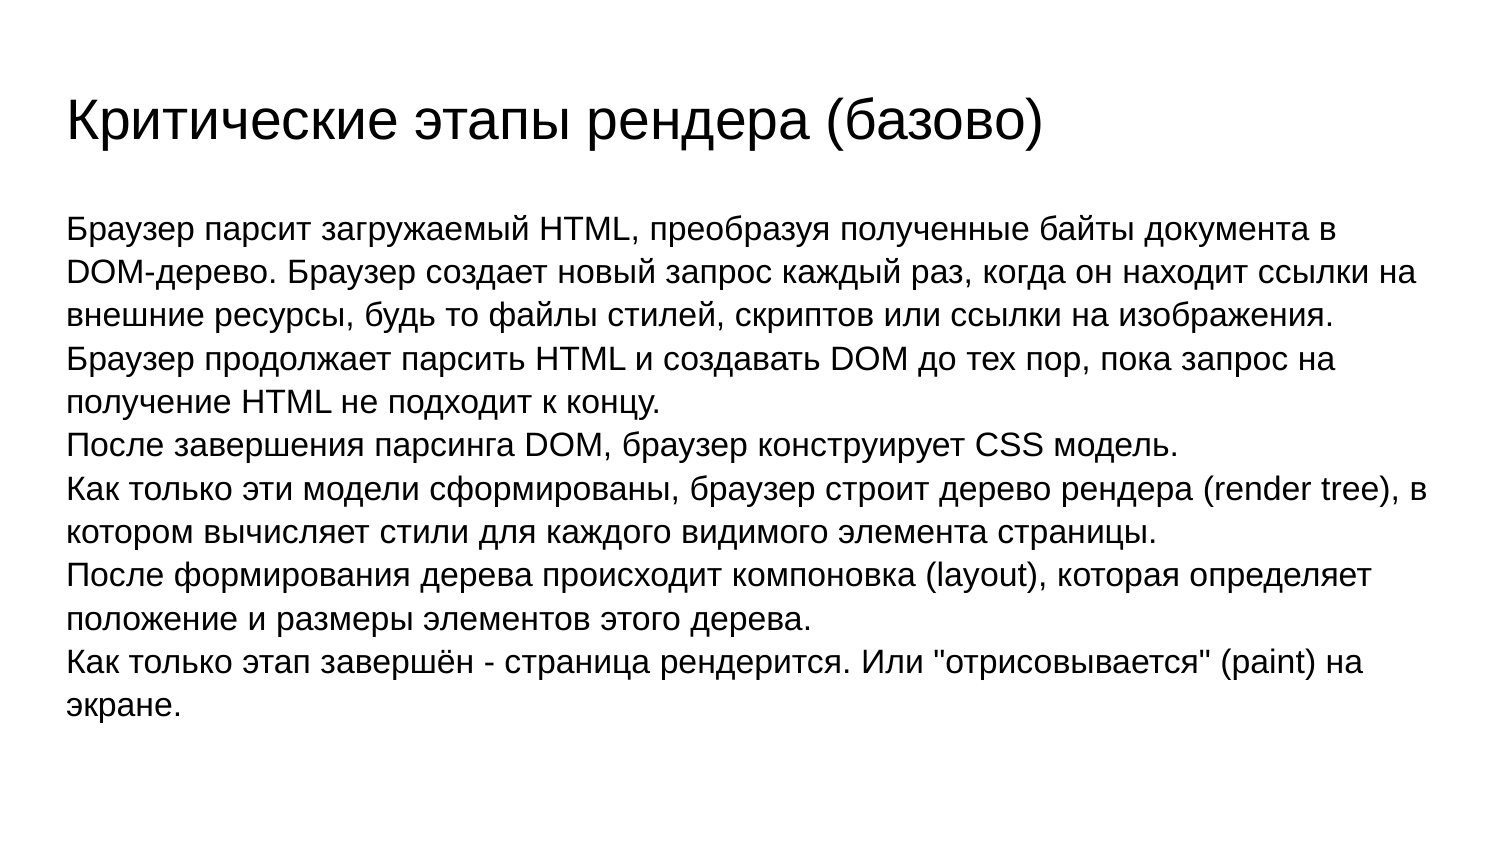

# Критические этапы рендера (базово)
Браузер парсит загружаемый HTML, преобразуя полученные байты документа в DOM-дерево. Браузер создает новый запрос каждый раз, когда он находит ссылки на внешние ресурсы, будь то файлы стилей, скриптов или ссылки на изображения.
Браузер продолжает парсить HTML и создавать DOM до тех пор, пока запрос на получение HTML не подходит к концу.
После завершения парсинга DOM, браузер конструирует CSS модель.
Как только эти модели сформированы, браузер строит дерево рендера (render tree), в котором вычисляет стили для каждого видимого элемента страницы.
После формирования дерева происходит компоновка (layout), которая определяет положение и размеры элементов этого дерева.
Как только этап завершён - страница рендерится. Или "отрисовывается" (paint) на экране.